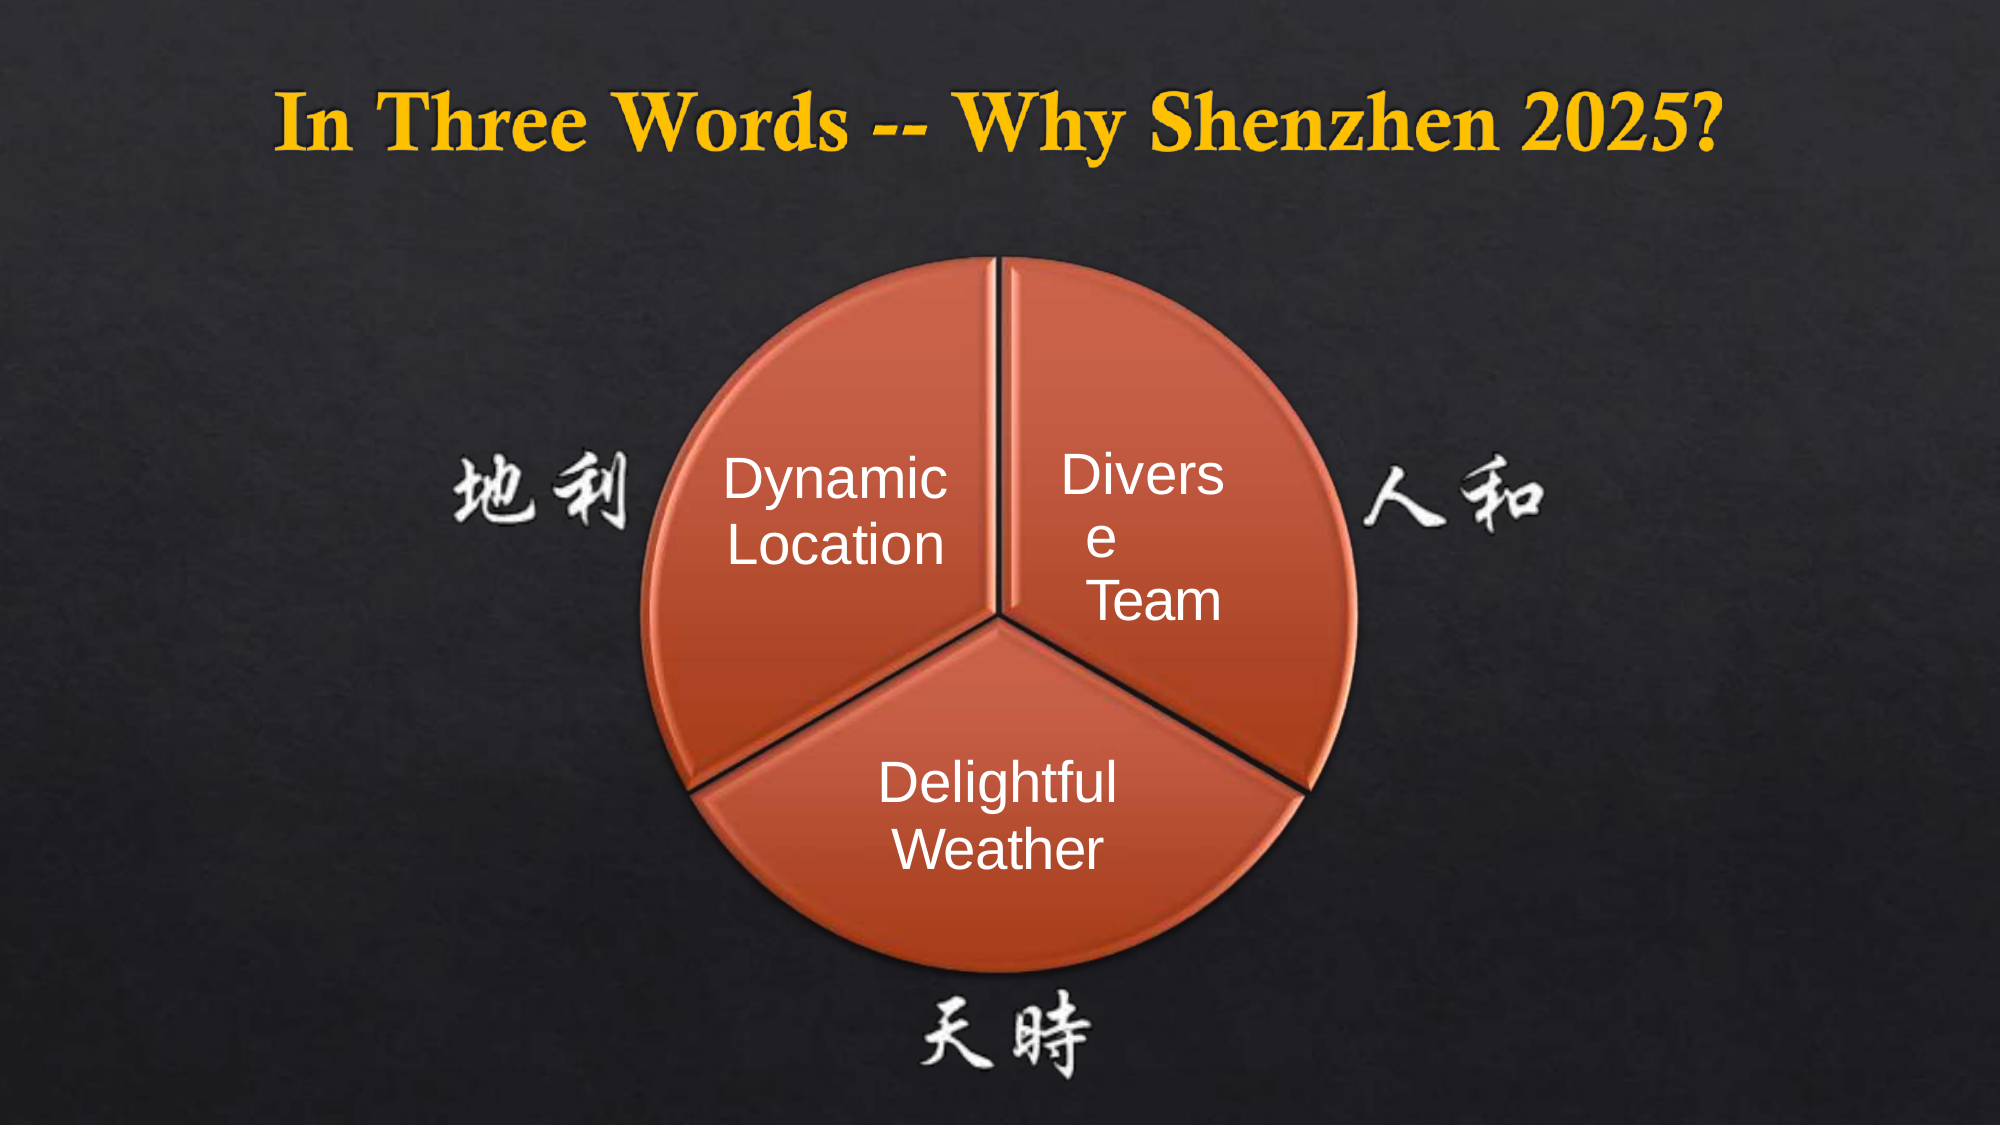

# Diverse  Team
Dynamic
Location

Delightful
Weather